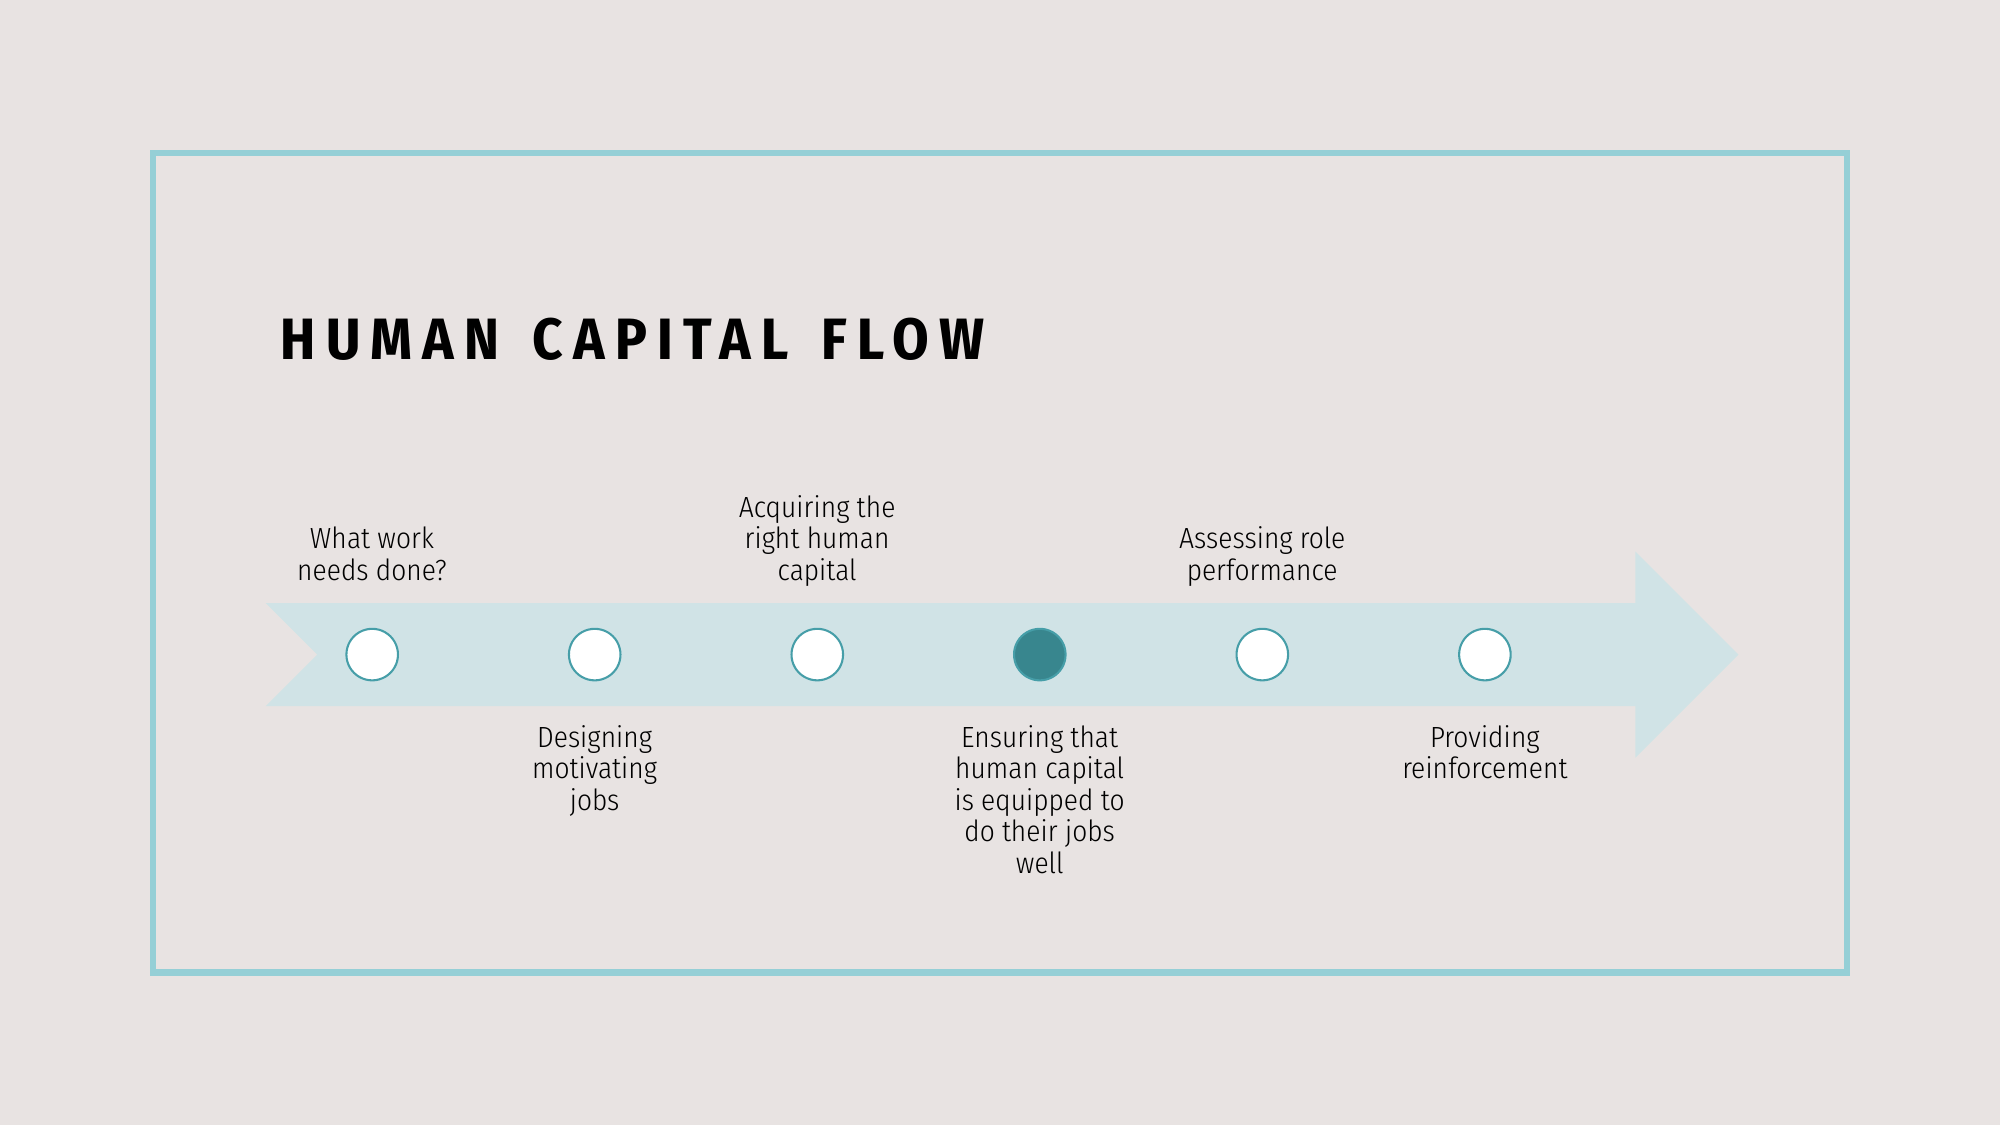

# Human Capital Flow
What work needs done?
Designing motivating jobs
Acquiring the right human capital
Ensuring that human capital is equipped to do their jobs well
Assessing role performance
Providing reinforcement